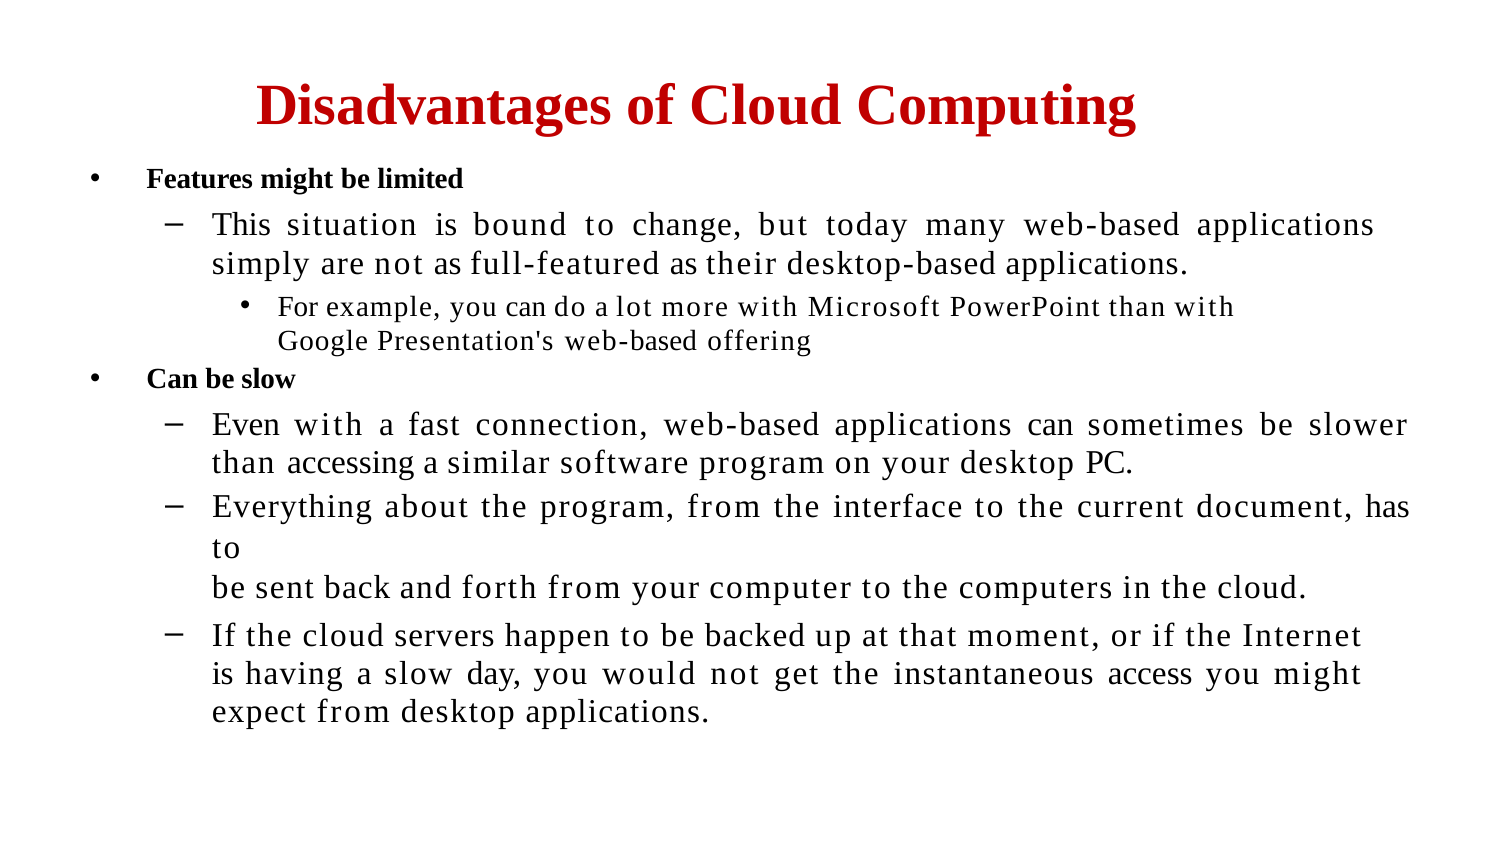

# Disadvantages of Cloud Computing
Features might be limited
This situation is bound to change, but today many web-based applications simply are not as full-featured as their desktop-based applications.
For example, you can do a lot more with Microsoft PowerPoint than with Google Presentation's web-based offering
Can be slow
Even with a fast connection, web-based applications can sometimes be slower than accessing a similar software program on your desktop PC.
Everything about the program, from the interface to the current document, has to
be sent back and forth from your computer to the computers in the cloud.
If the cloud servers happen to be backed up at that moment, or if the Internet is having a slow day, you would not get the instantaneous access you might expect from desktop applications.